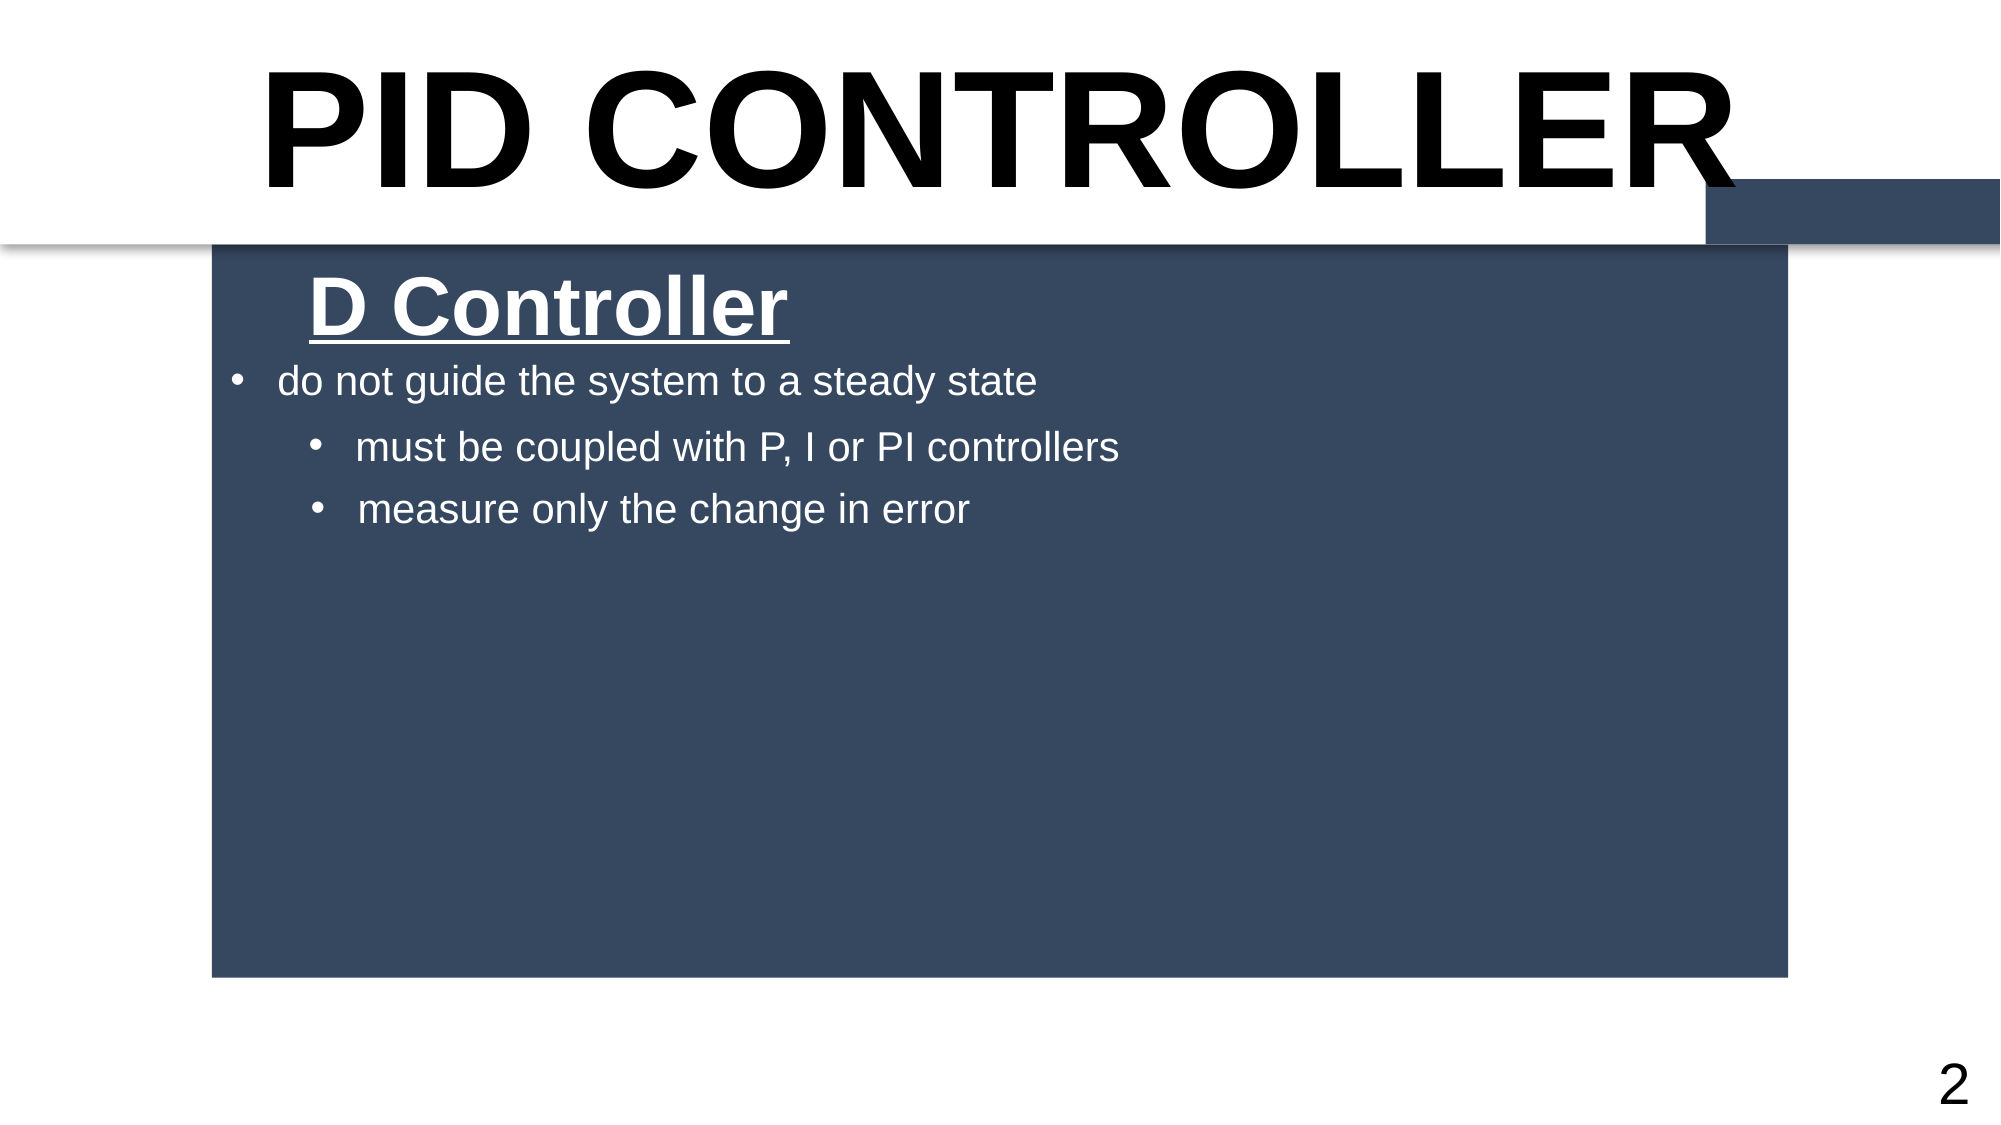

PID CONTROLLER

D Controller

do not guide the system to a steady state
must be coupled with P, I or PI controllers
measure only the change in error
23